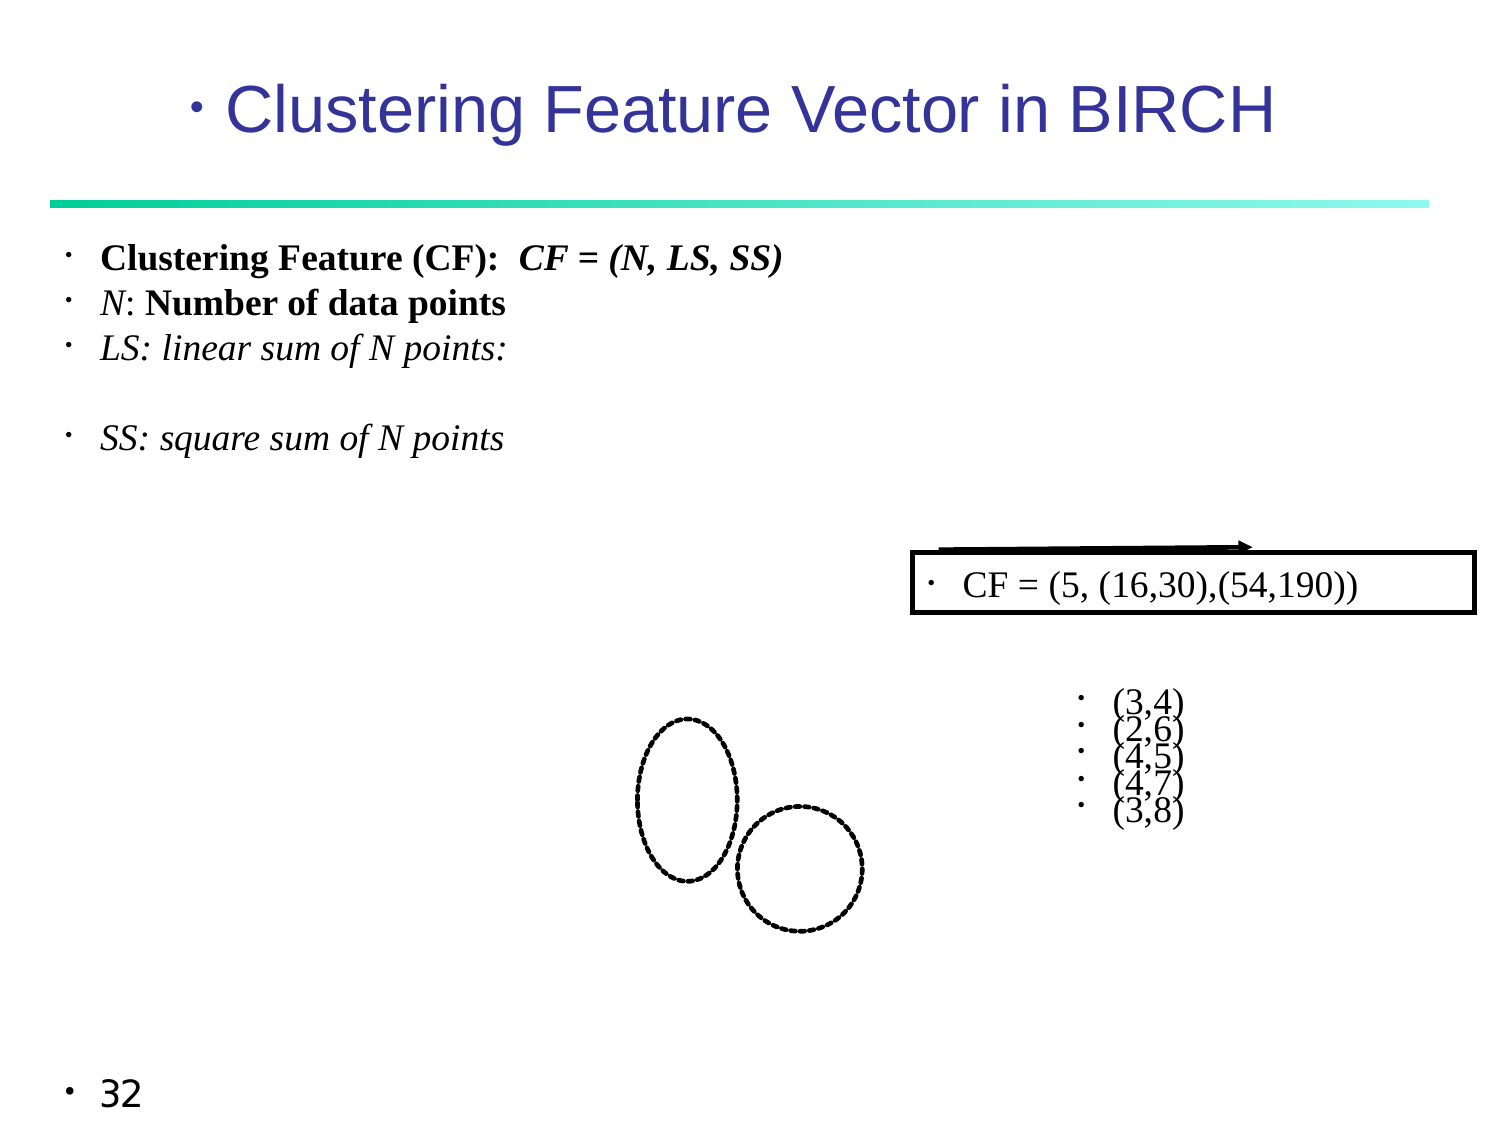

Clustering Feature Vector in BIRCH
Clustering Feature (CF):  CF = (N, LS, SS)
N: Number of data points
LS: linear sum of N points:

SS: square sum of N points
CF = (5, (16,30),(54,190))
(3,4)
(2,6)
(4,5)
(4,7)
(3,8)

32